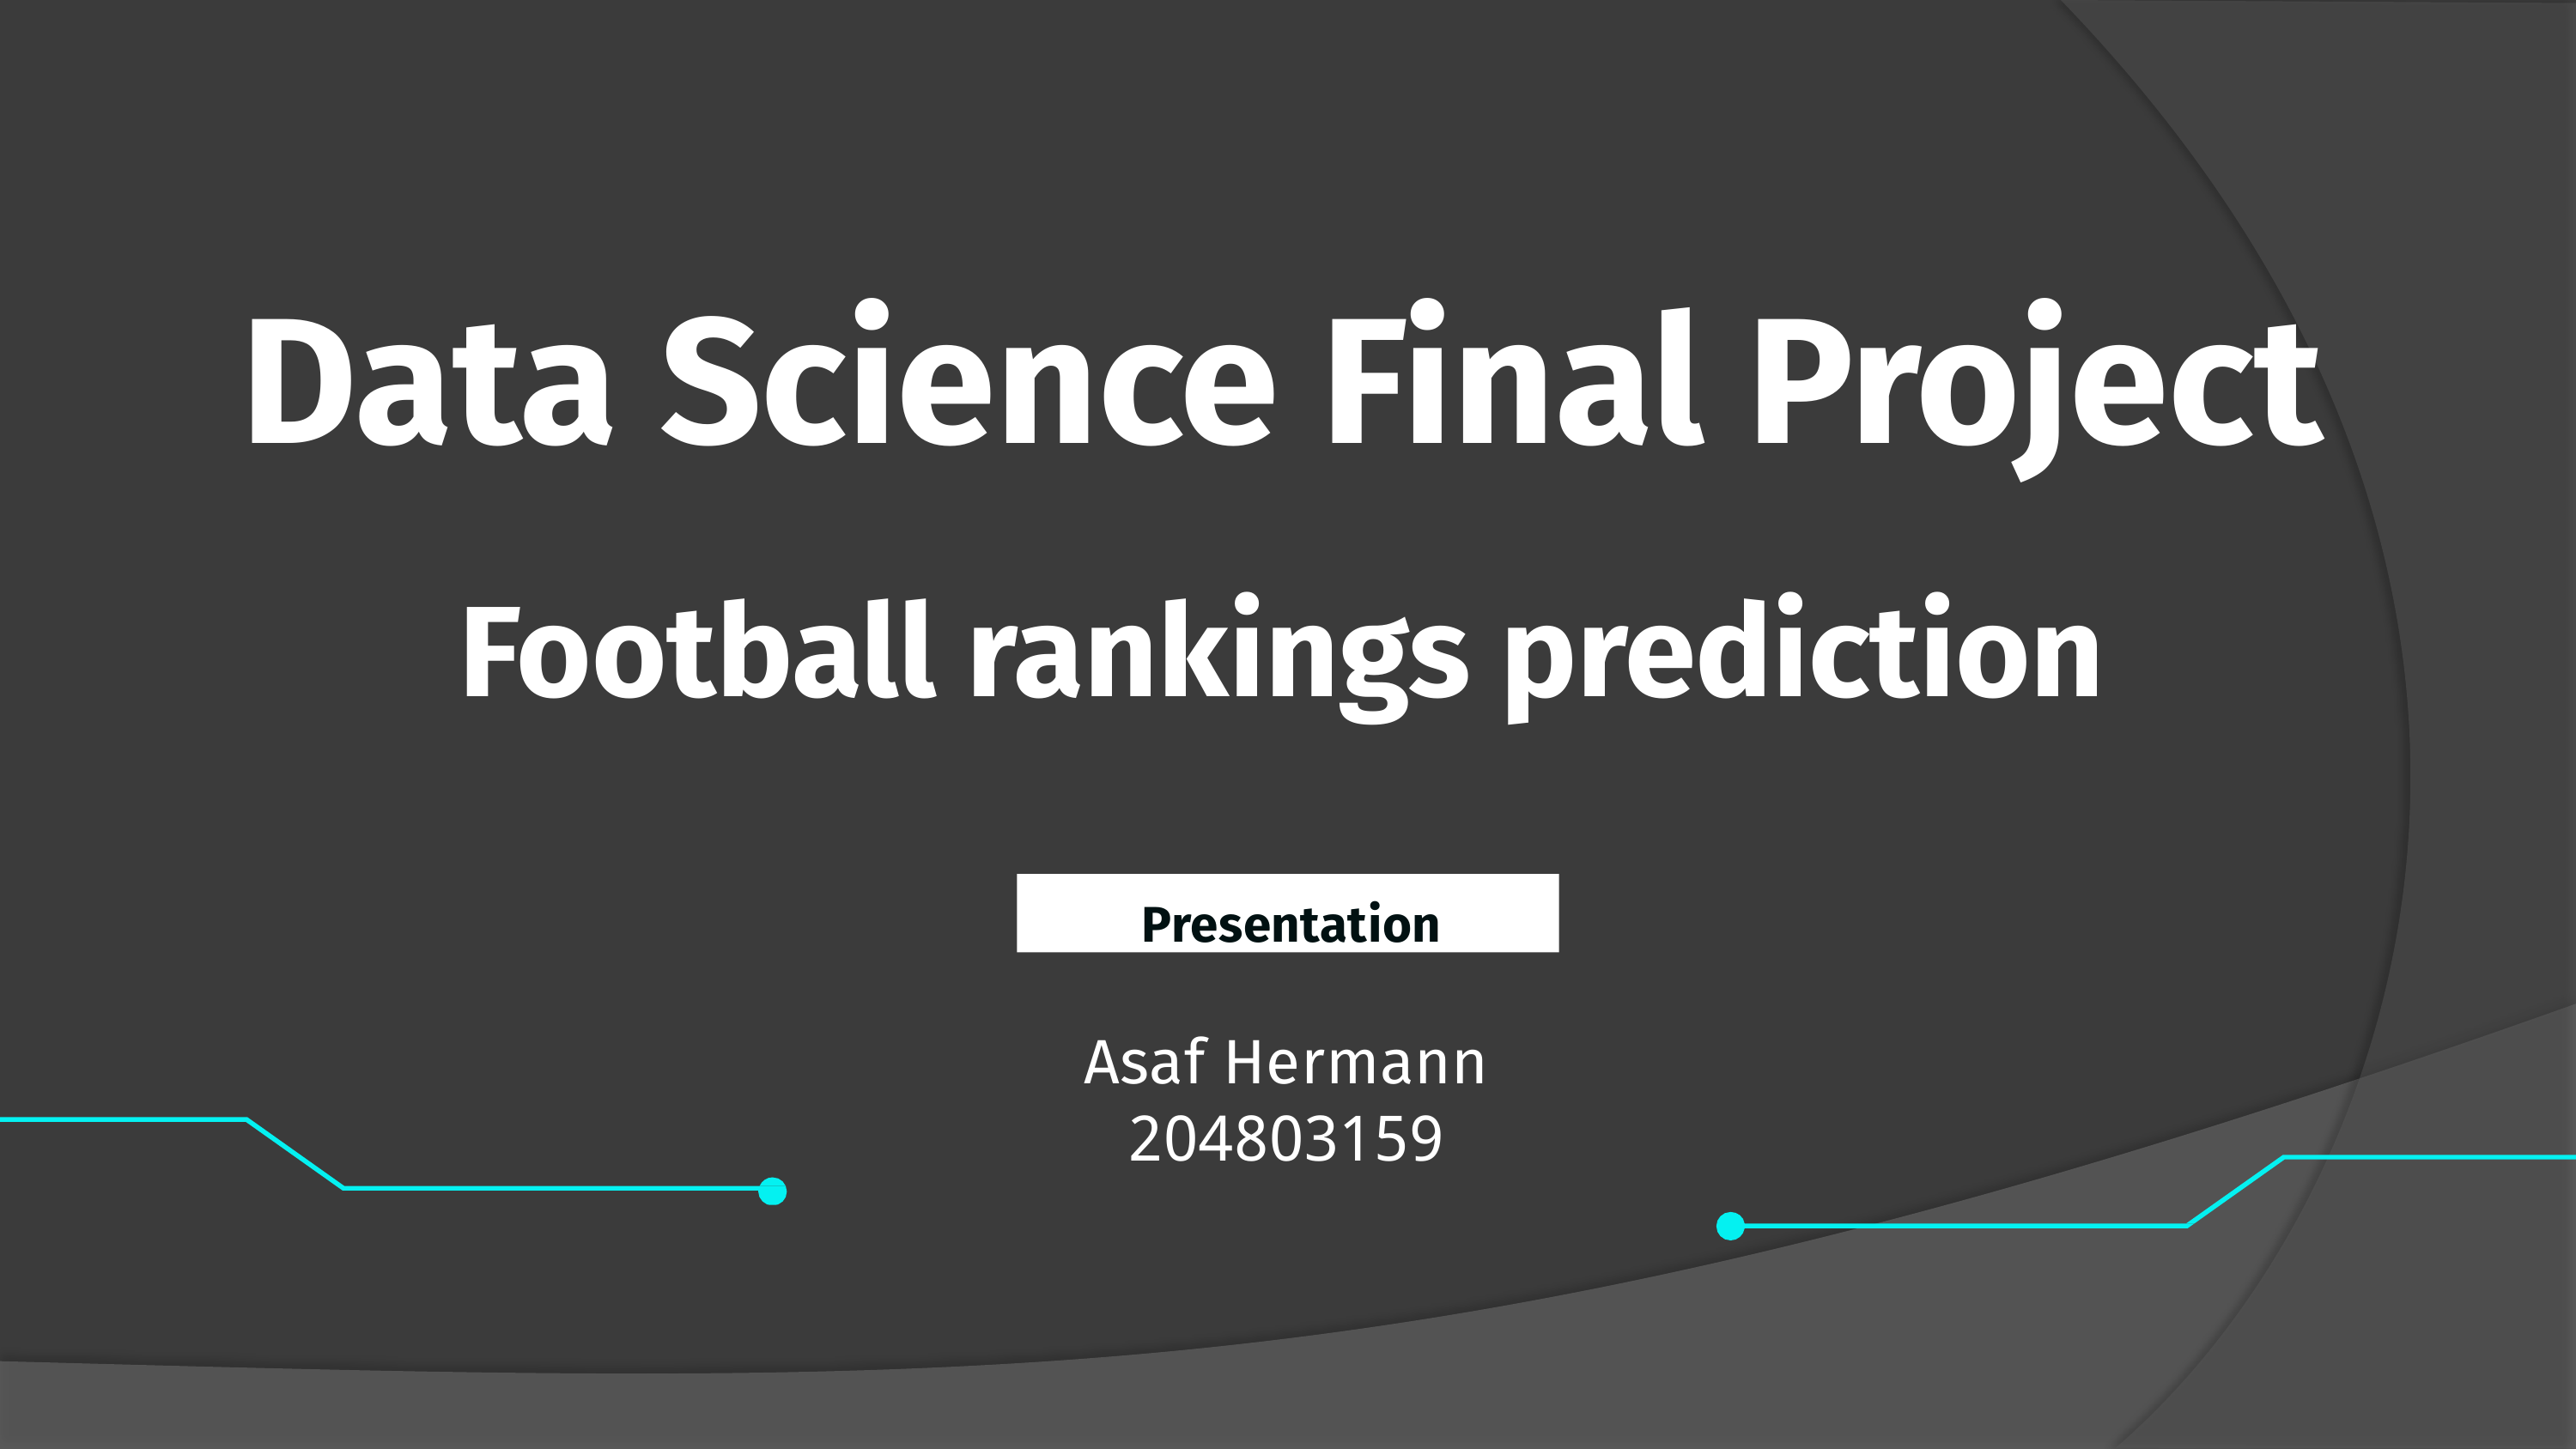

Data Science Final Project
Football rankings prediction
Presentation

Asaf Hermann
204803159